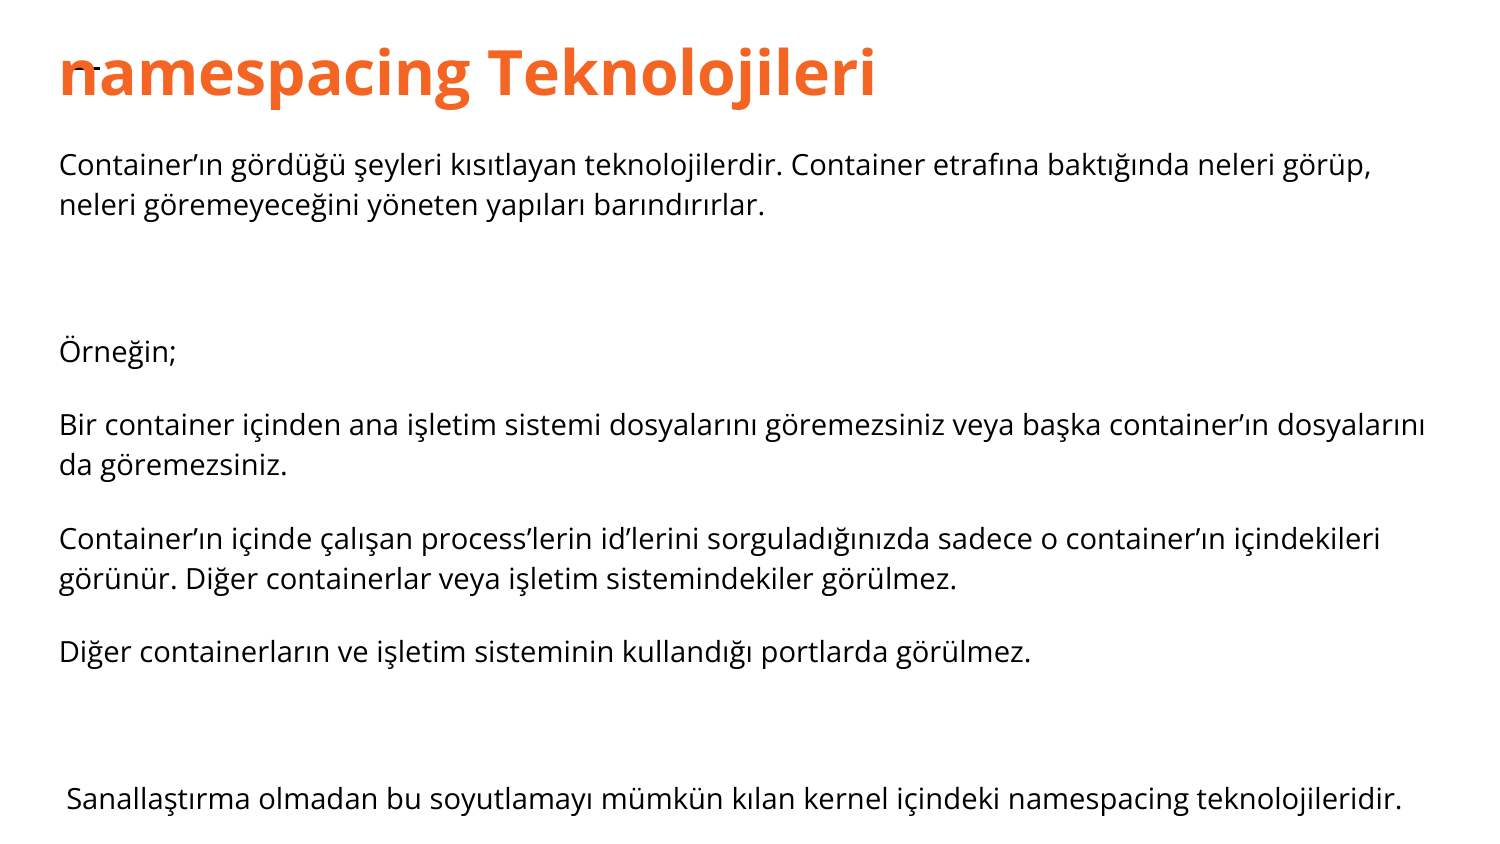

namespacing Teknolojileri
Container’ın gördüğü şeyleri kısıtlayan teknolojilerdir. Container etrafına baktığında neleri görüp, neleri göremeyeceğini yöneten yapıları barındırırlar.

Örneğin;
Bir container içinden ana işletim sistemi dosyalarını göremezsiniz veya başka container’ın dosyalarını da göremezsiniz.
Container’ın içinde çalışan process’lerin id’lerini sorguladığınızda sadece o container’ın içindekileri görünür. Diğer containerlar veya işletim sistemindekiler görülmez.
Diğer containerların ve işletim sisteminin kullandığı portlarda görülmez.

 Sanallaştırma olmadan bu soyutlamayı mümkün kılan kernel içindeki namespacing teknolojileridir.